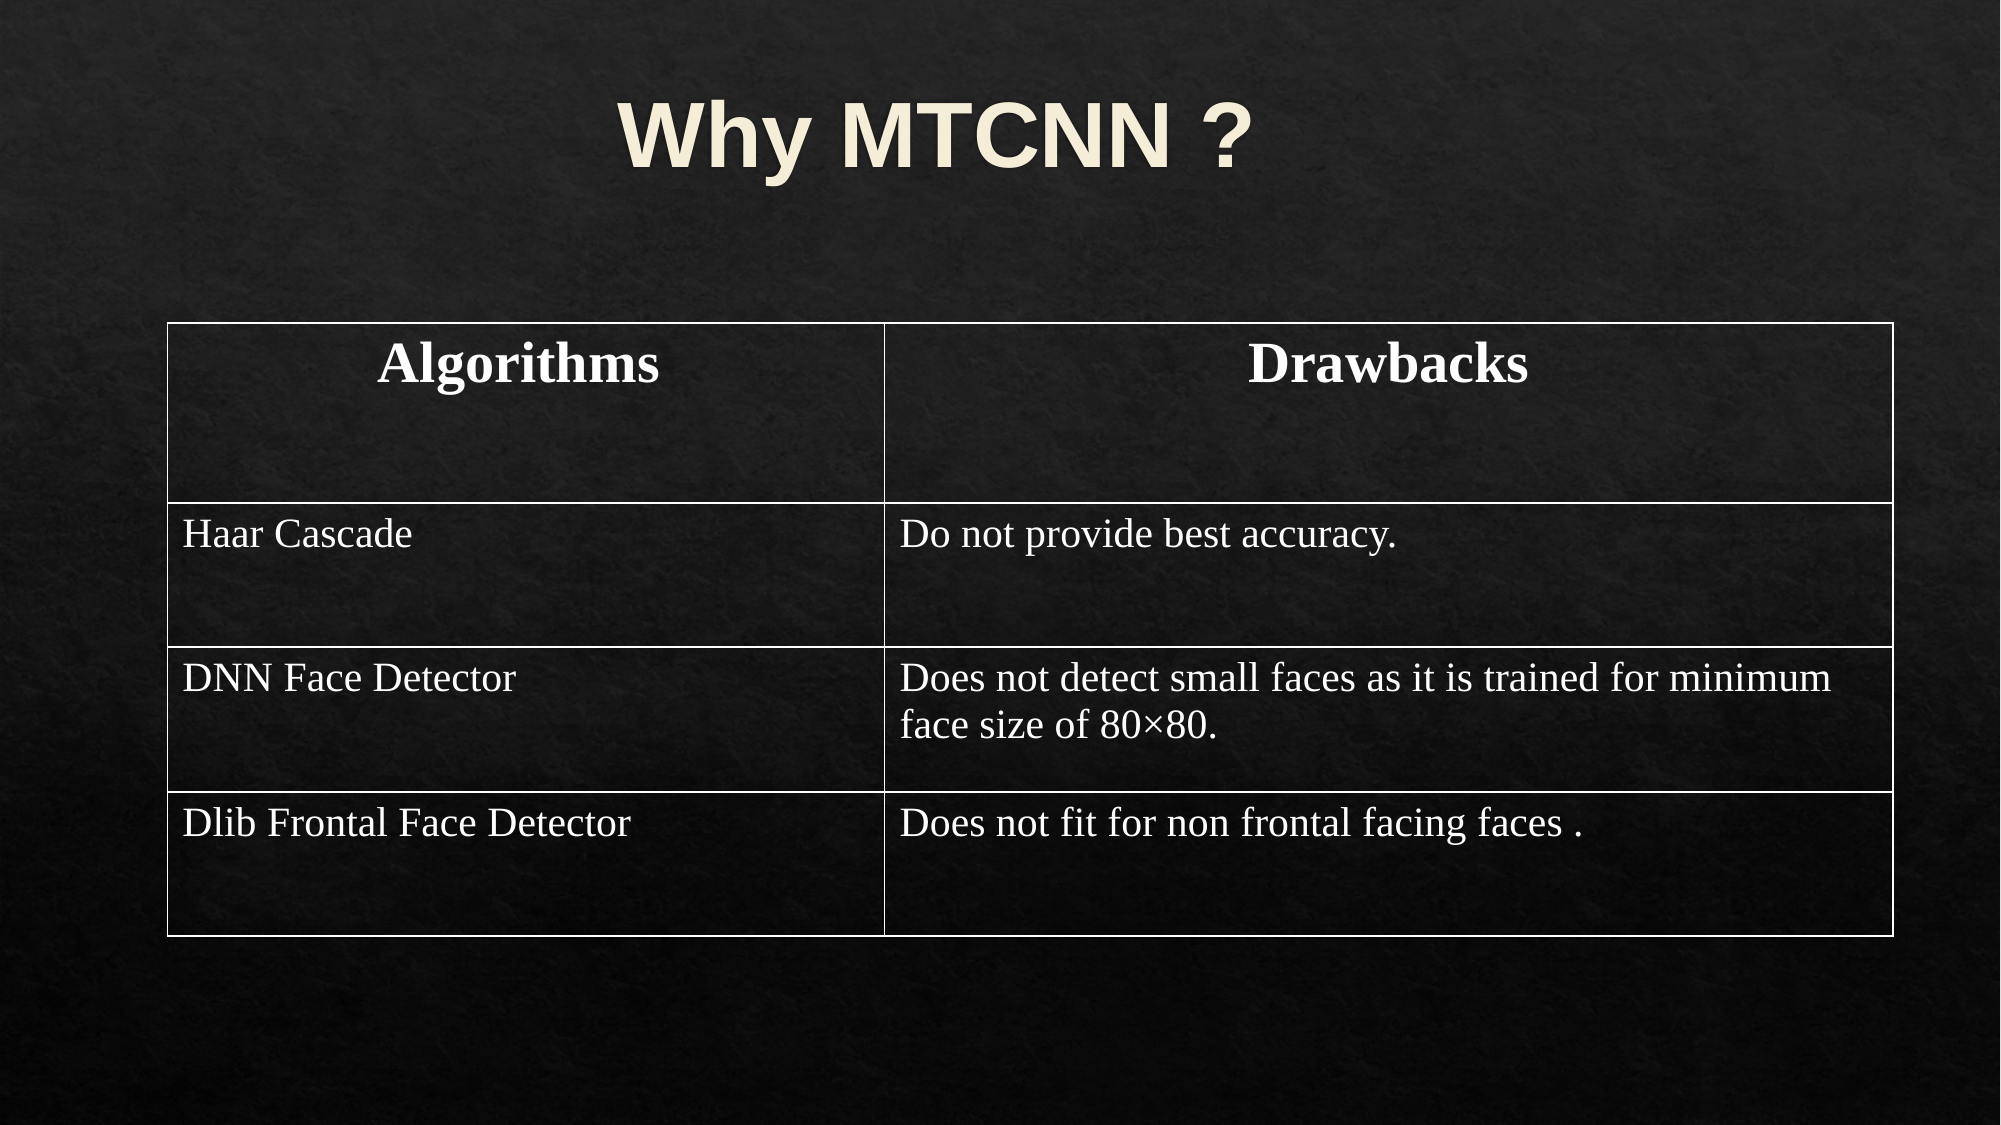

# Why MTCNN ?
| Algorithms | Drawbacks |
| --- | --- |
| Haar Cascade | Do not provide best accuracy. |
| DNN Face Detector | Does not detect small faces as it is trained for minimum face size of 80×80. |
| Dlib Frontal Face Detector | Does not fit for non frontal facing faces . |
|  |
| --- |